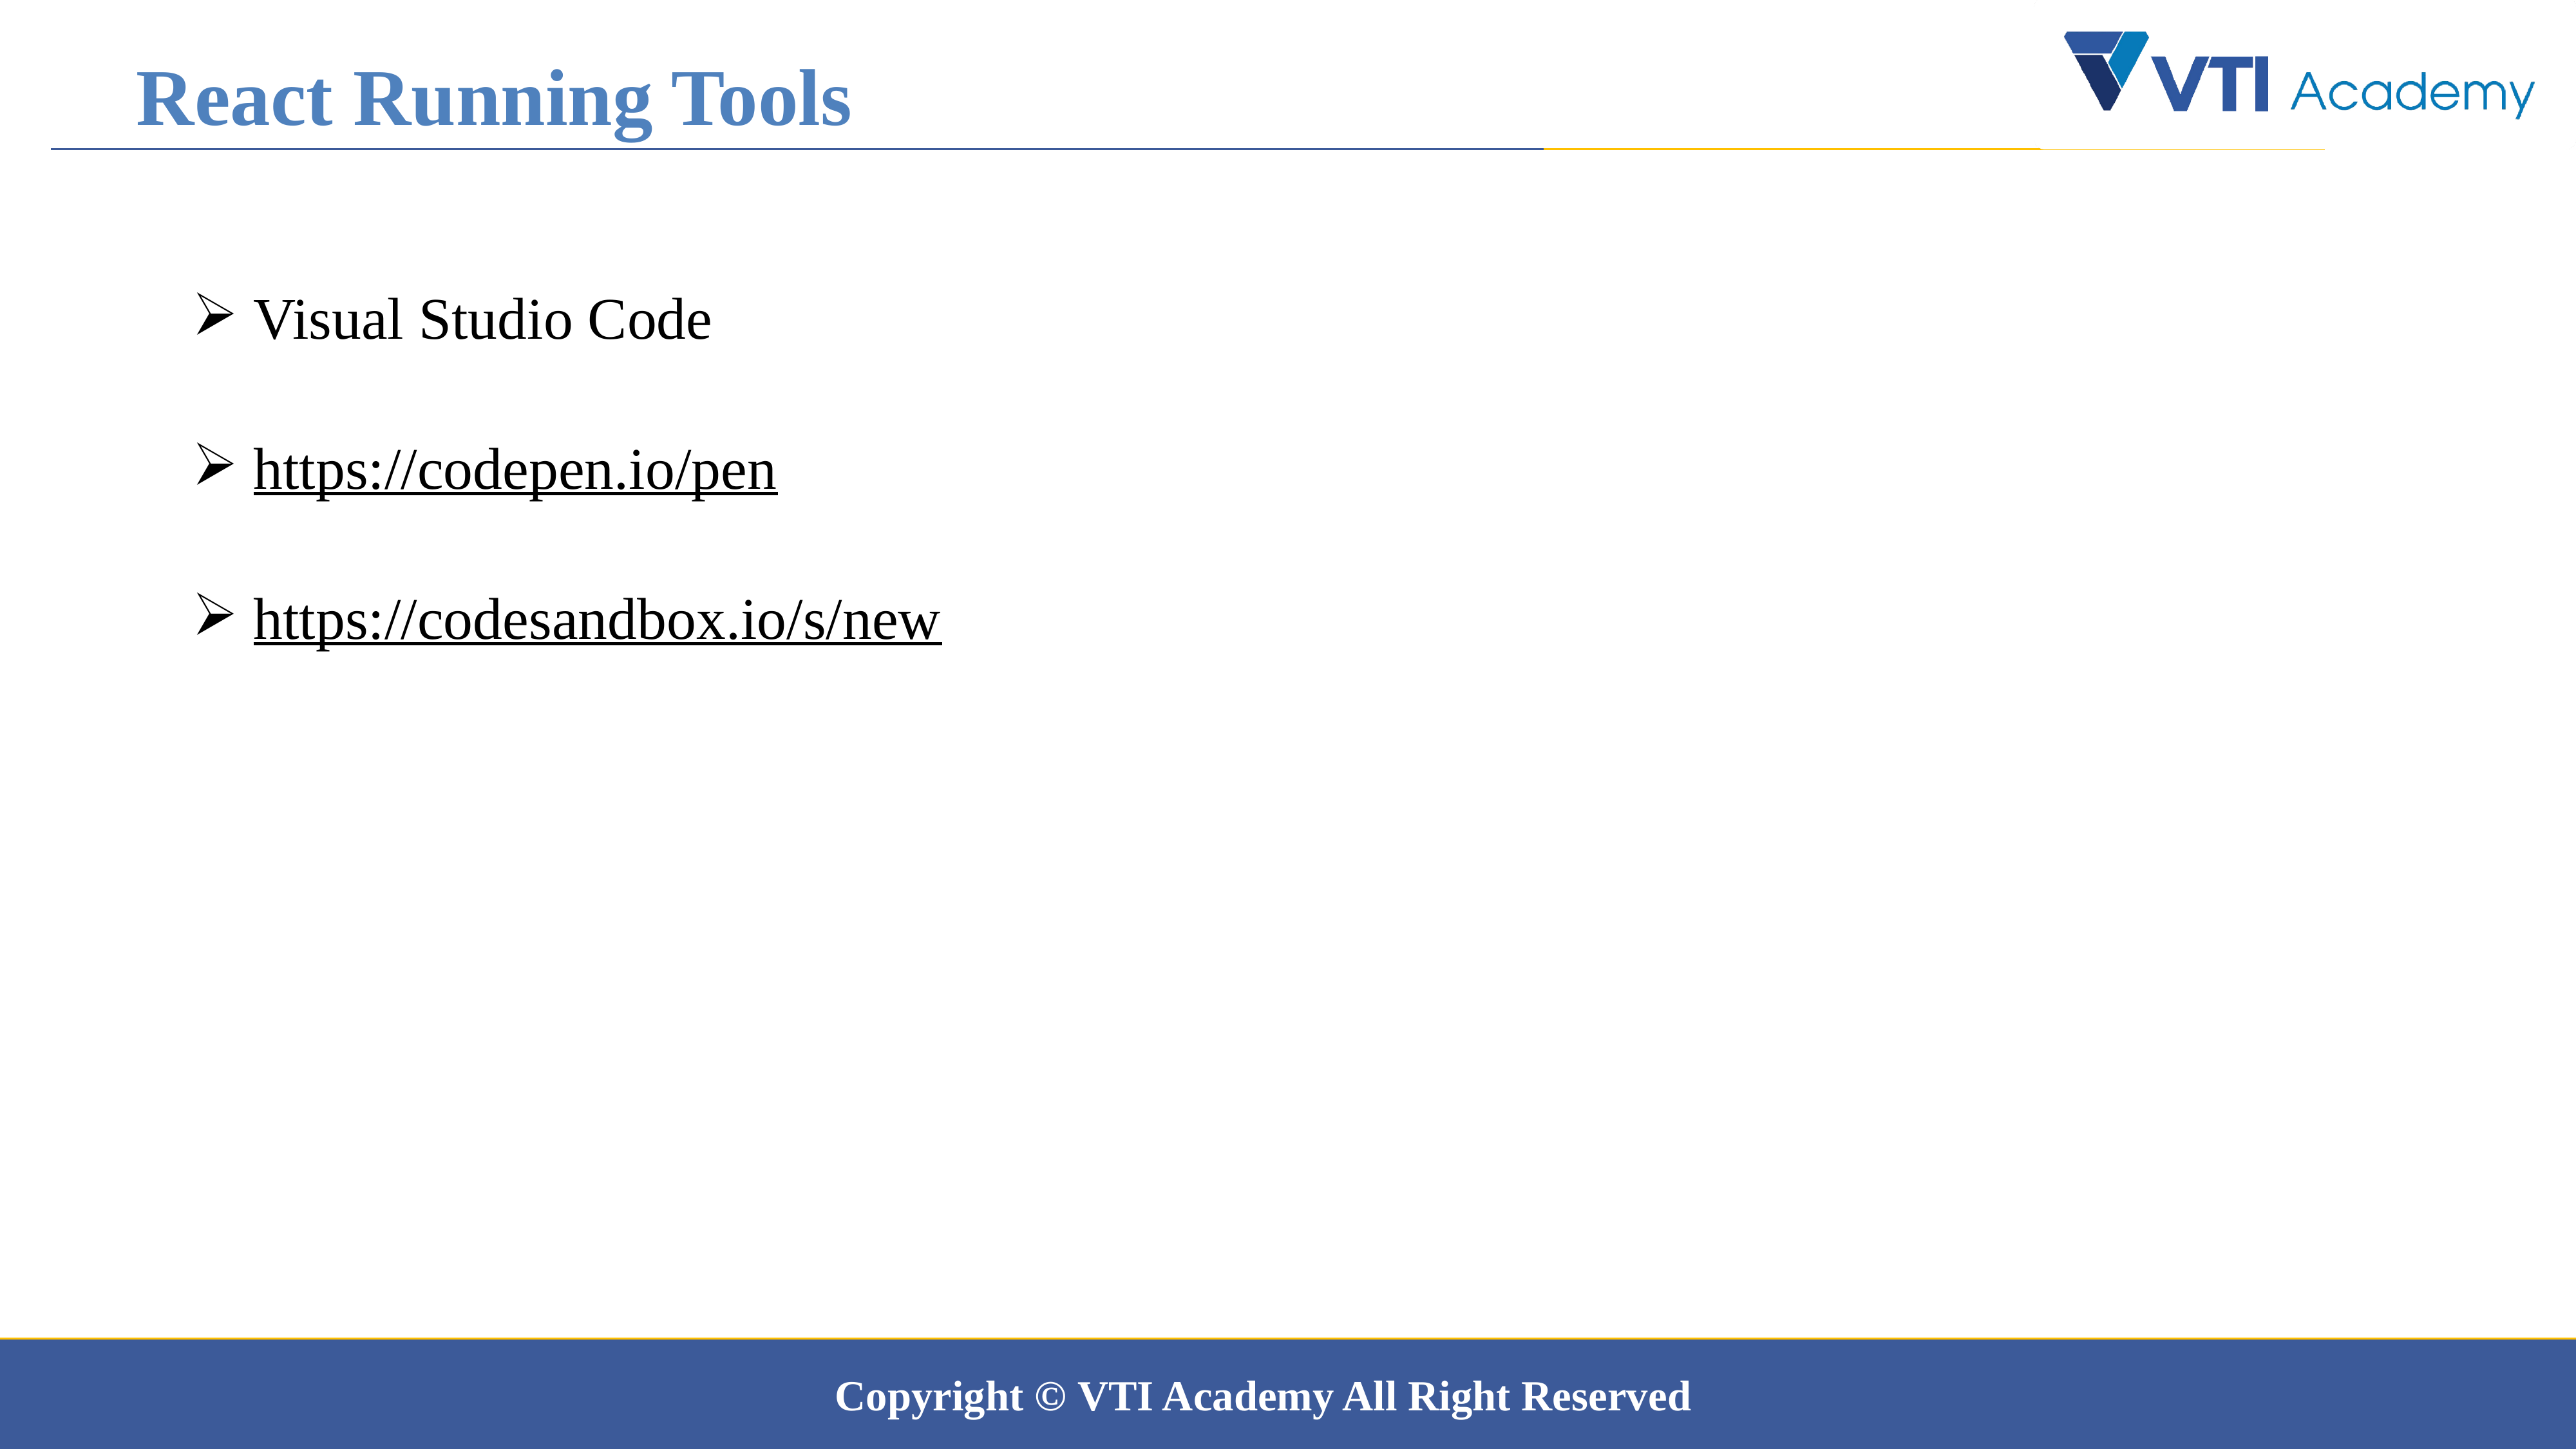

React Running Tools
 Visual Studio Code
 https://codepen.io/pen
 https://codesandbox.io/s/new